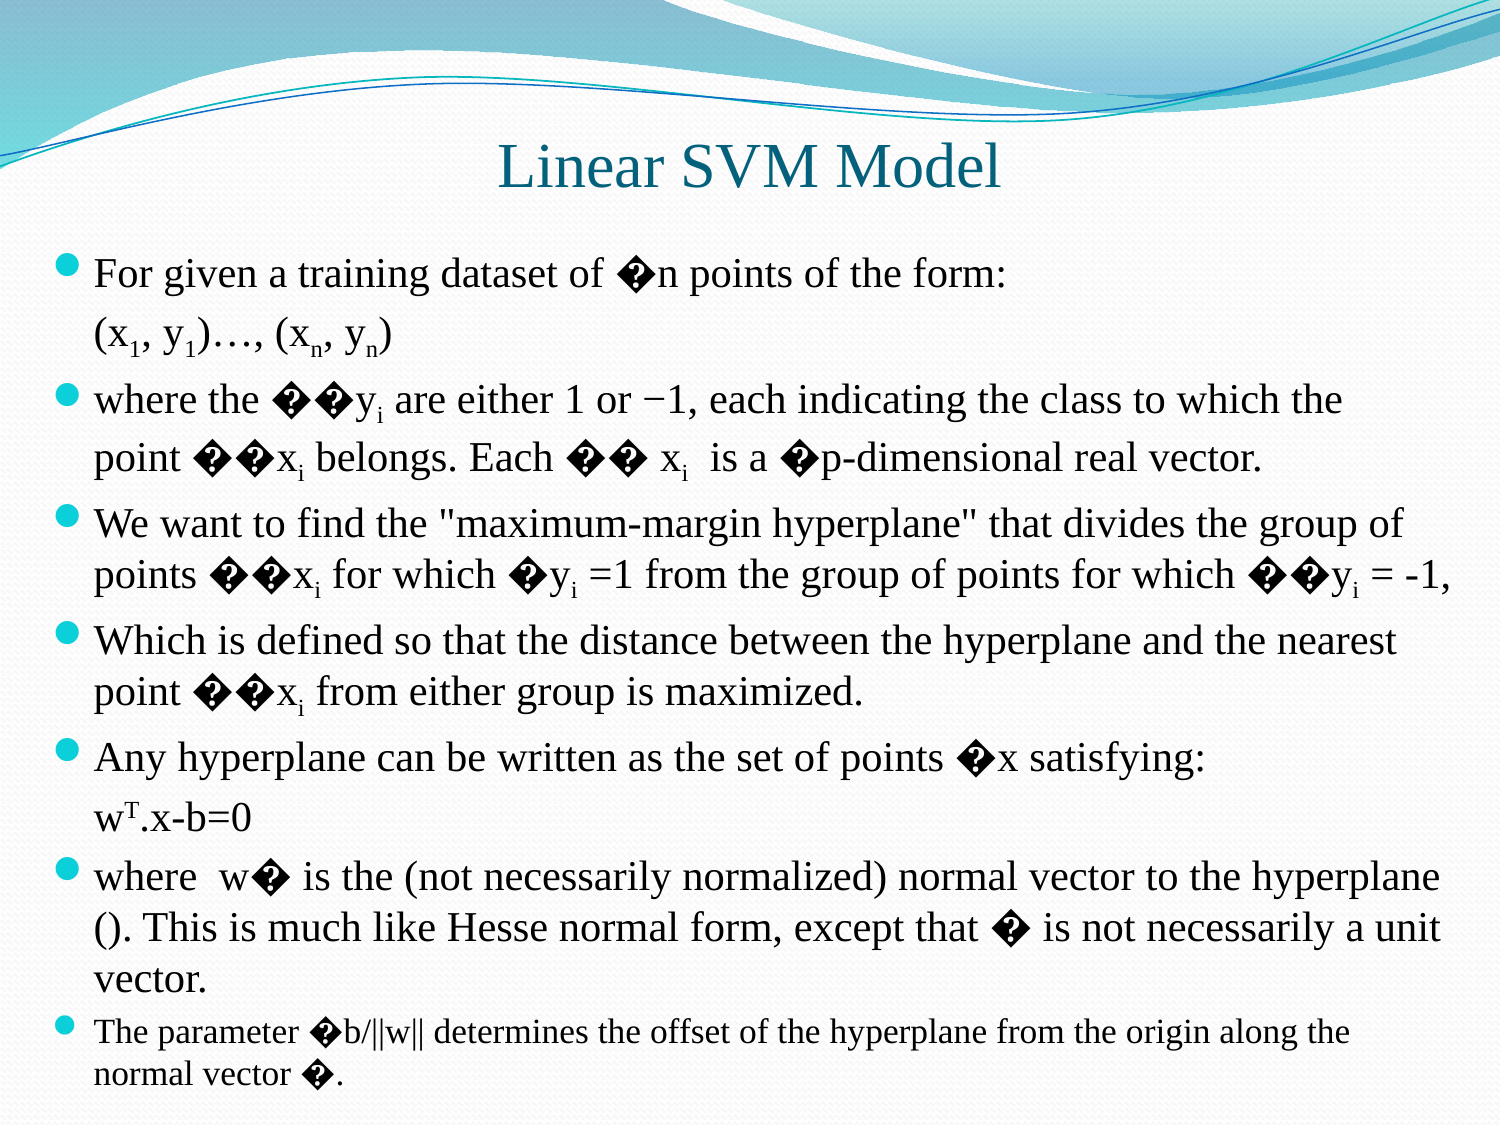

# Linear SVM Model
For given a training dataset of �n points of the form:
 	(x1, y1)…, (xn, yn)
where the ��yi are either 1 or −1, each indicating the class to which the point ��xi belongs. Each �� xi  is a �p-dimensional real vector.
We want to find the "maximum-margin hyperplane" that divides the group of points ��xi for which �yi =1 from the group of points for which ��yi = -1,
Which is defined so that the distance between the hyperplane and the nearest point ��xi from either group is maximized.
Any hyperplane can be written as the set of points �x satisfying:
	wT.x-b=0
where  w� is the (not necessarily normalized) normal vector to the hyperplane (). This is much like Hesse normal form, except that � is not necessarily a unit vector.
The parameter �b/||w|| determines the offset of the hyperplane from the origin along the normal vector �.